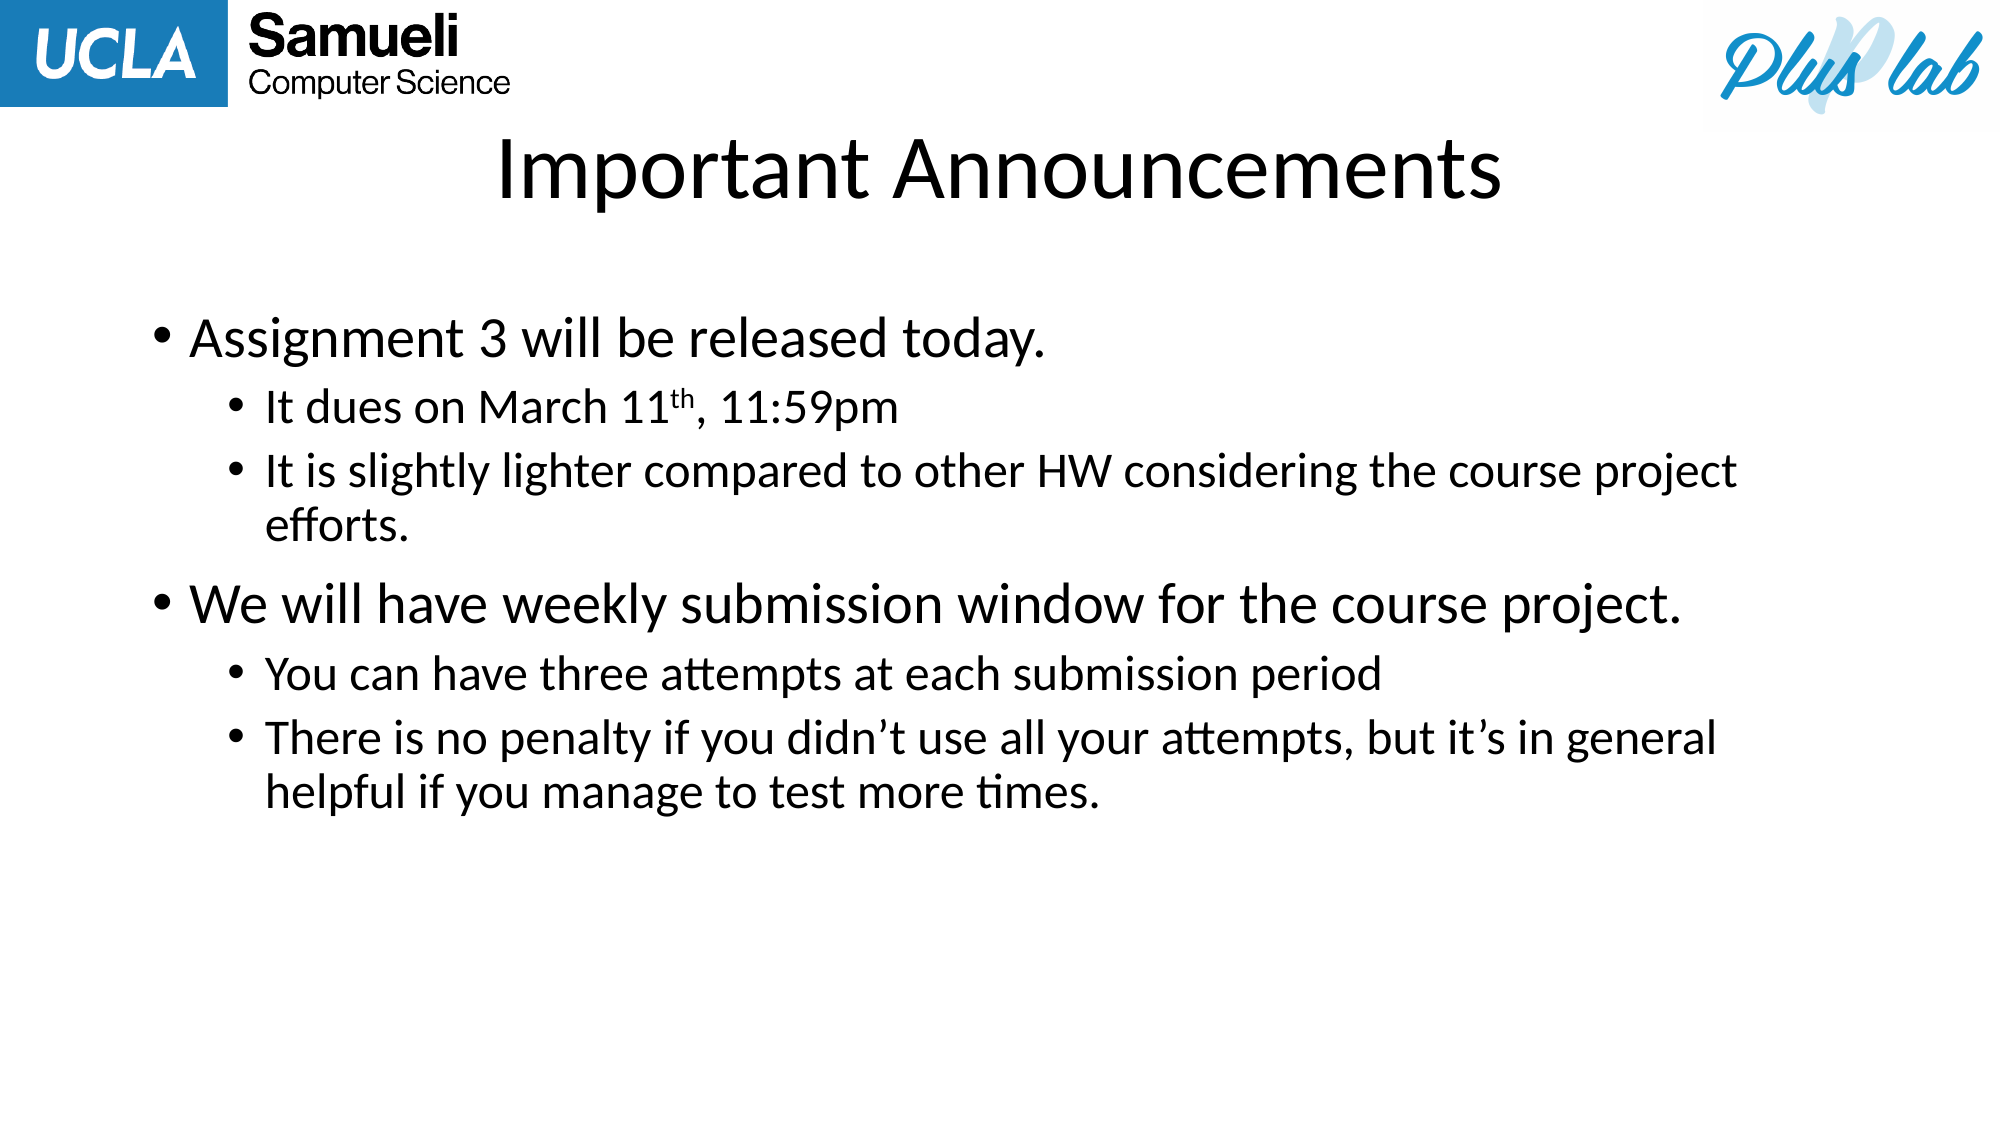

# Important Announcements
Assignment 3 will be released today.
It dues on March 11th, 11:59pm
It is slightly lighter compared to other HW considering the course project efforts.
We will have weekly submission window for the course project.
You can have three attempts at each submission period
There is no penalty if you didn’t use all your attempts, but it’s in general helpful if you manage to test more times.